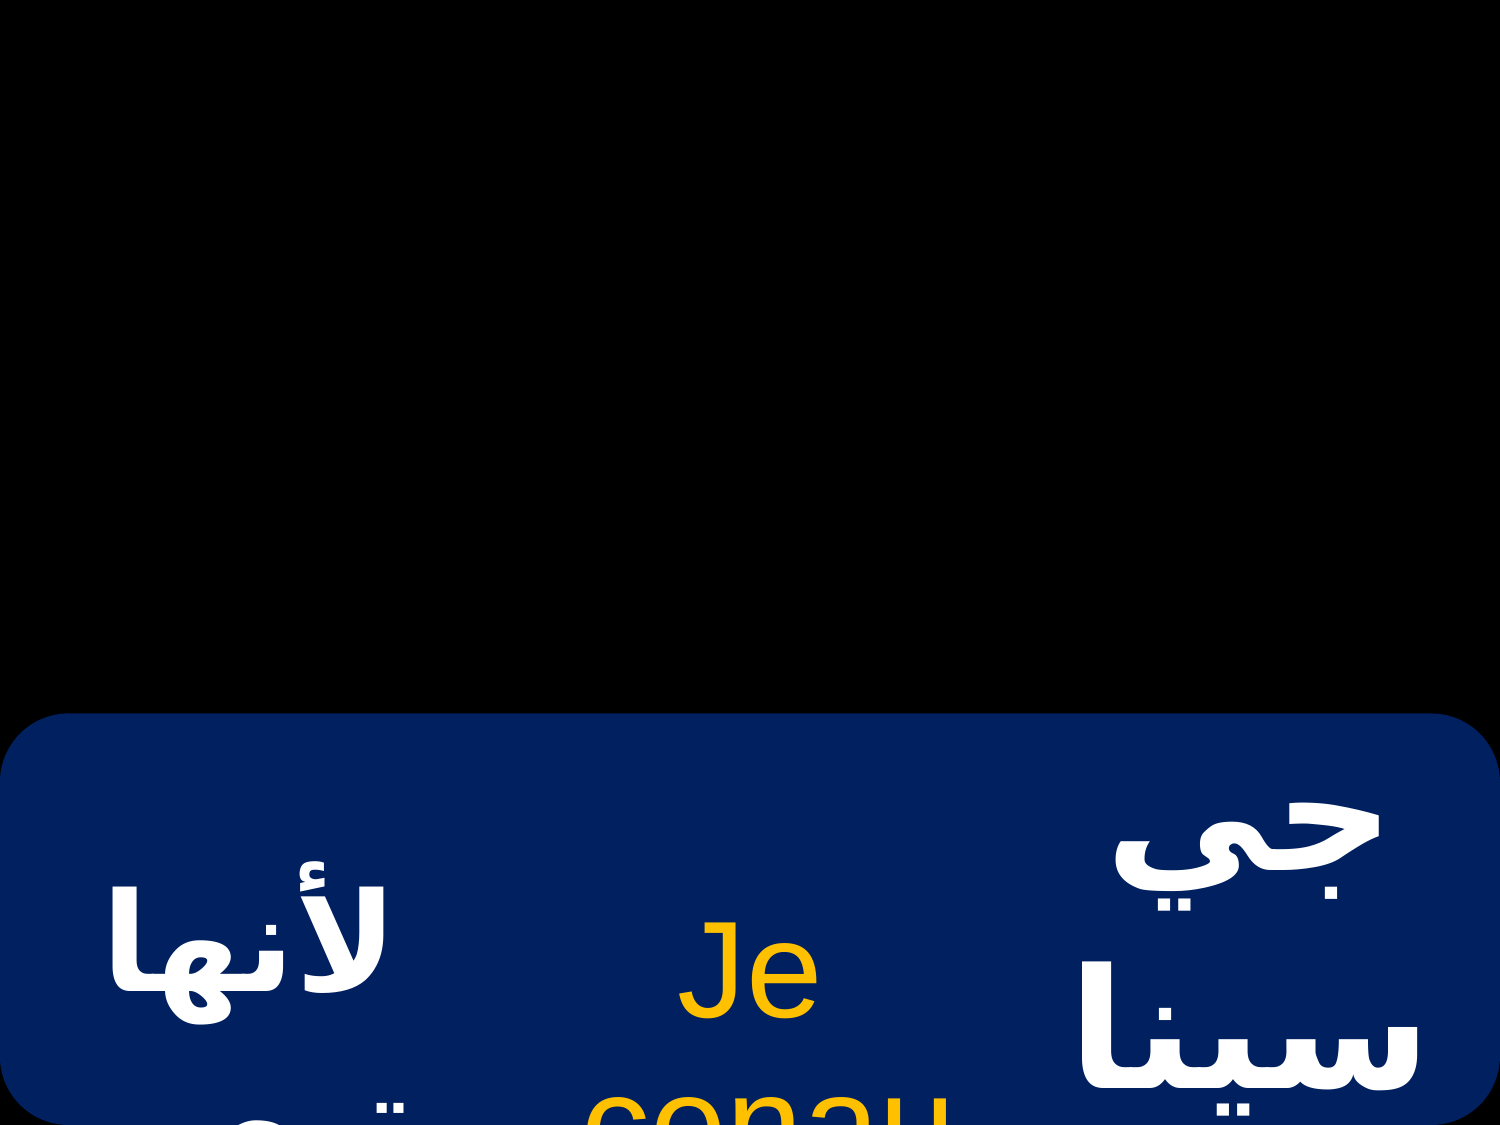

| لأنها تبصر | Je cenau | جي سيناف |
| --- | --- | --- |